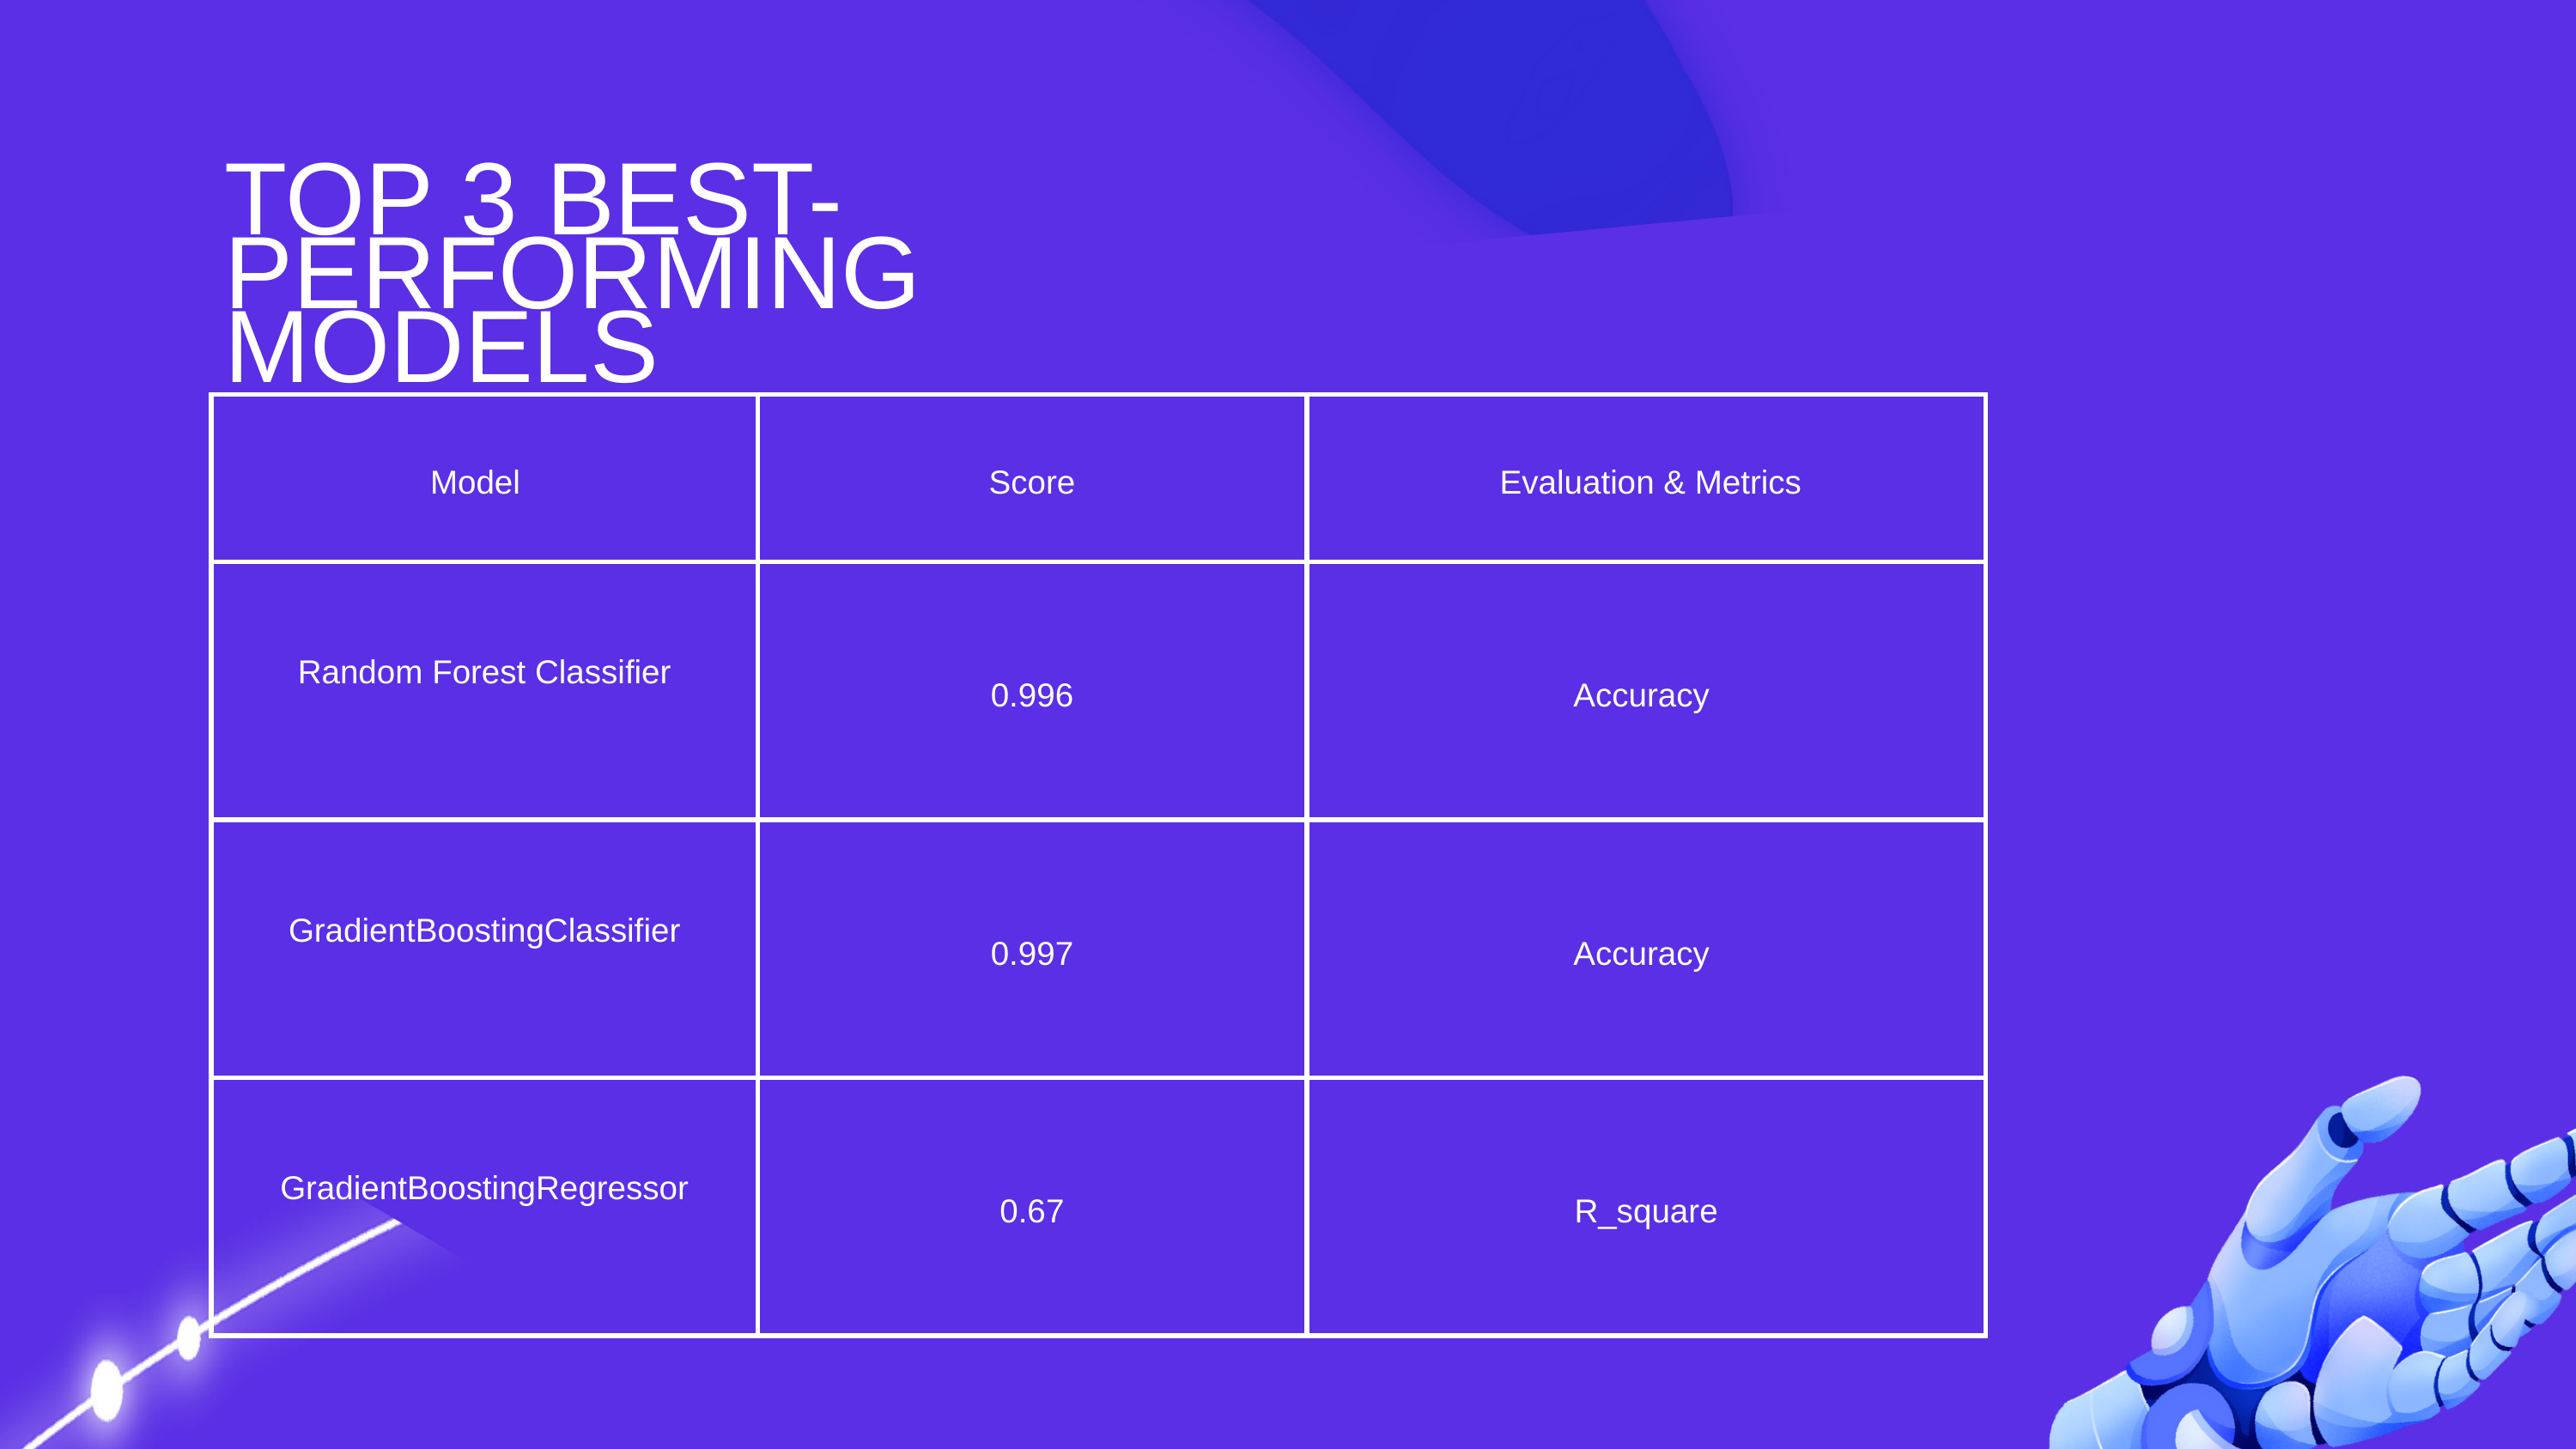

TOP 3 BEST-PERFORMING MODELS
| Model | Score | Evaluation & Metrics |
| --- | --- | --- |
| Random Forest Classifier | 0.996 | Accuracy |
| GradientBoostingClassifier | 0.997 | Accuracy |
| GradientBoostingRegressor | 0.67 | R\_square |